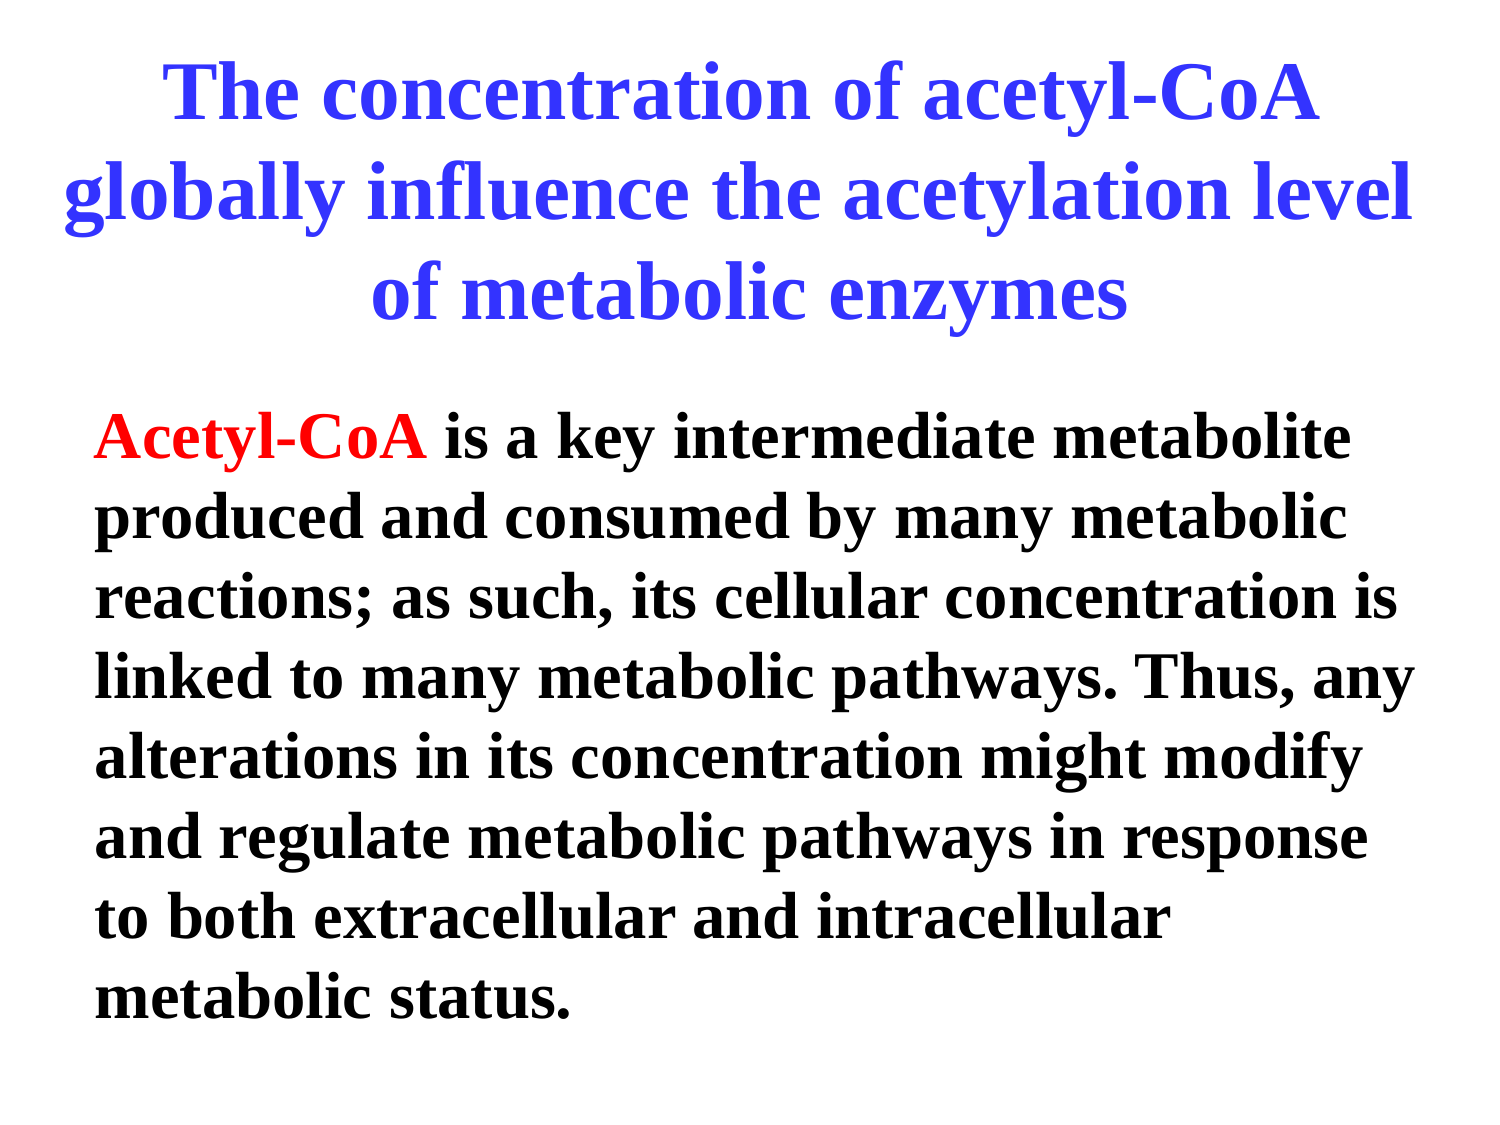

# The concentration of acetyl-CoA globally influence the acetylation level of metabolic enzymes

   Acetyl-CoA is a key intermediate metabolite produced and consumed by many metabolic reactions; as such, its cellular concentration is linked to many metabolic pathways. Thus, any alterations in its concentration might modify and regulate metabolic pathways in response to both extracellular and intracellular metabolic status.